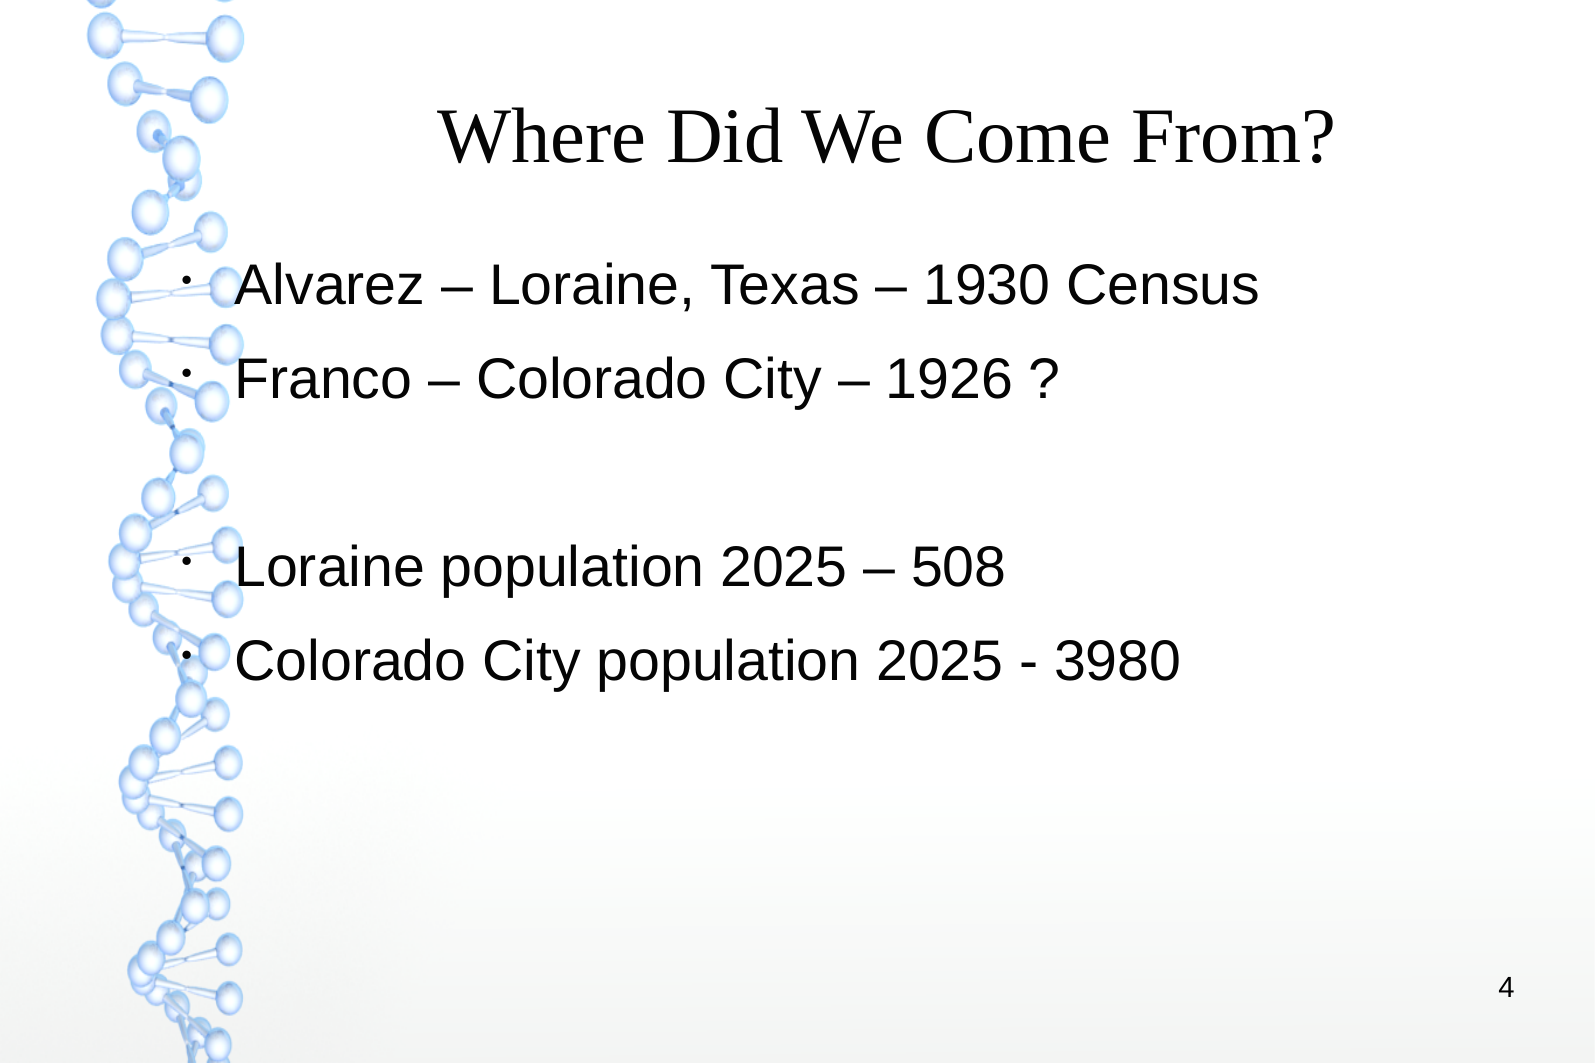

# Where Did We Come From?
Alvarez – Loraine, Texas – 1930 Census
Franco – Colorado City – 1926 ?

Loraine population 2025 – 508
Colorado City population 2025 - 3980
4